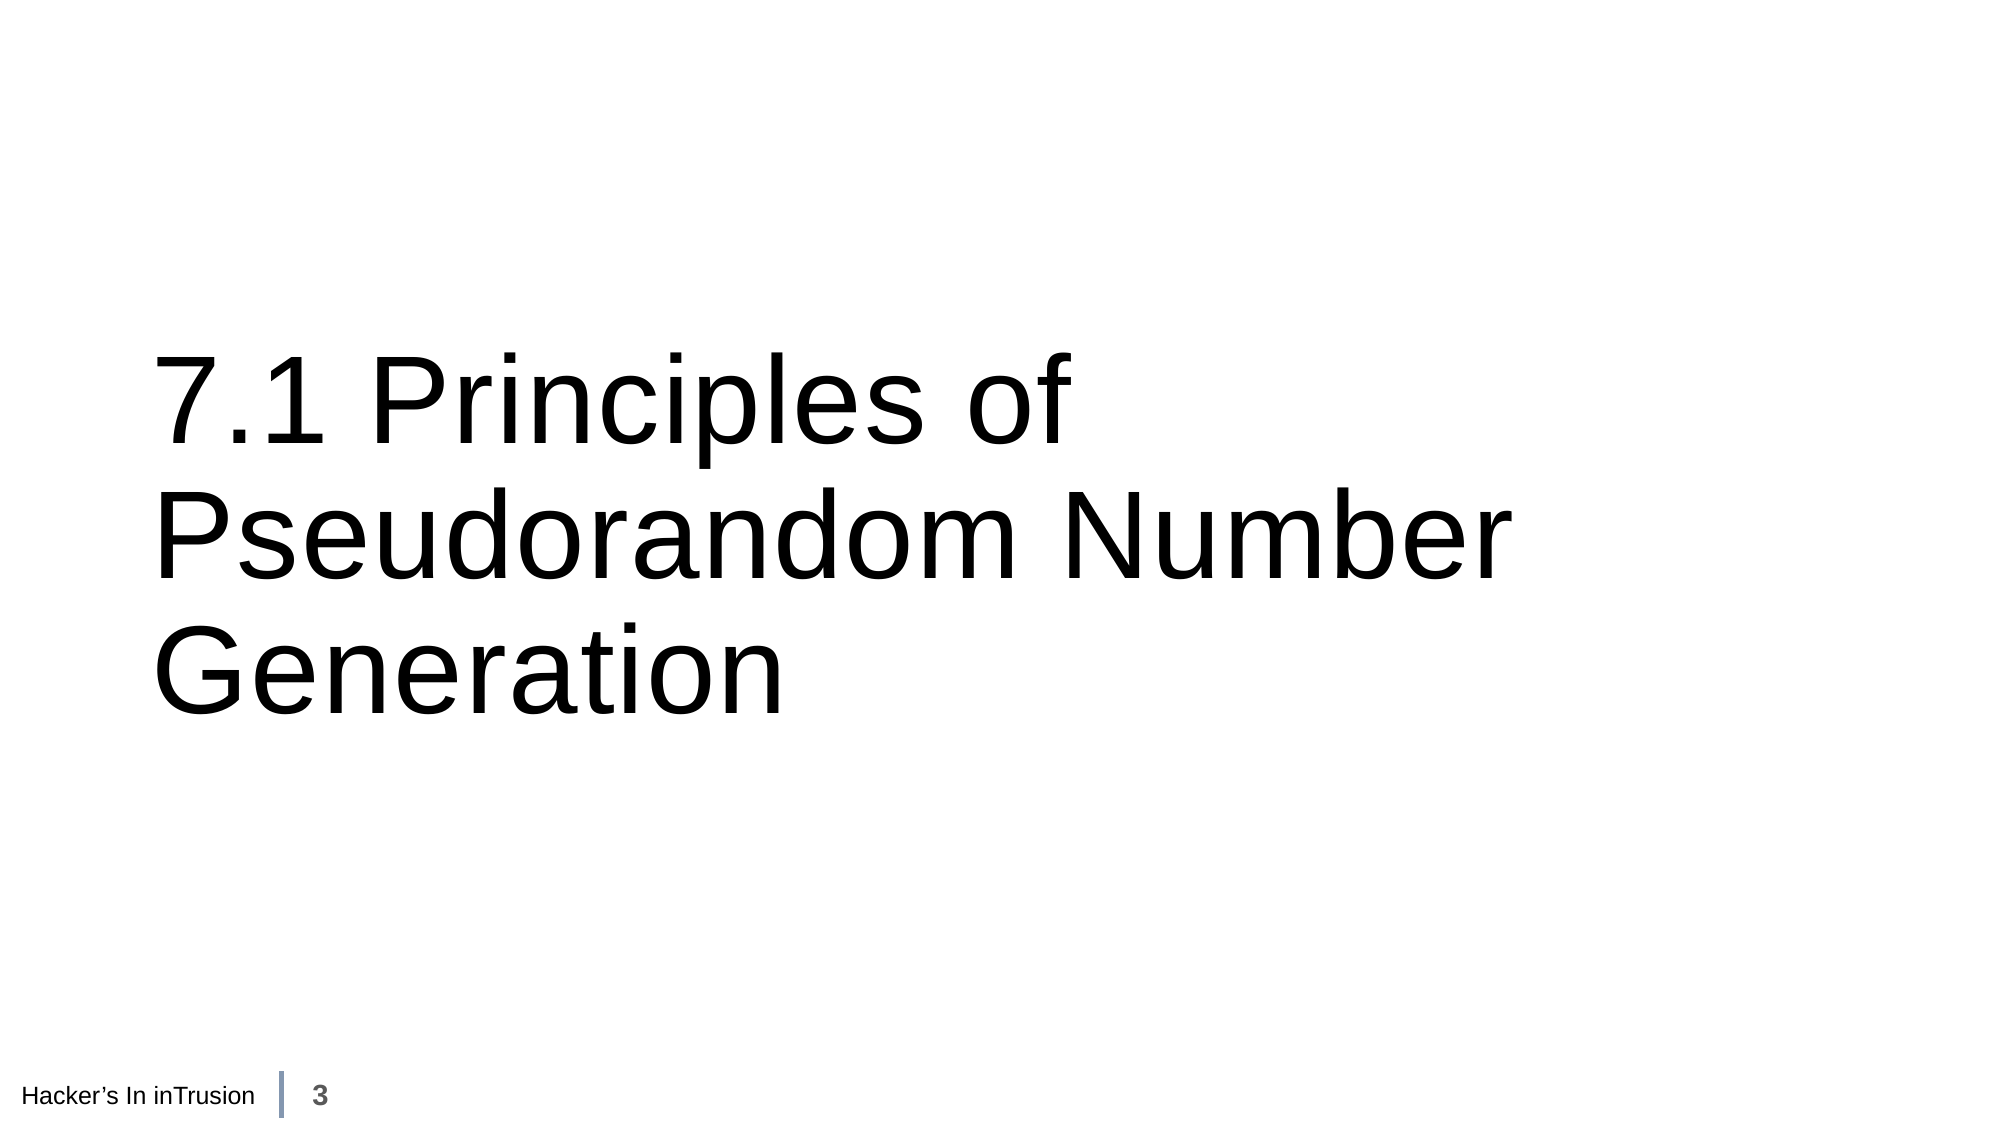

# 7.1 Principles of Pseudorandom Number Generation